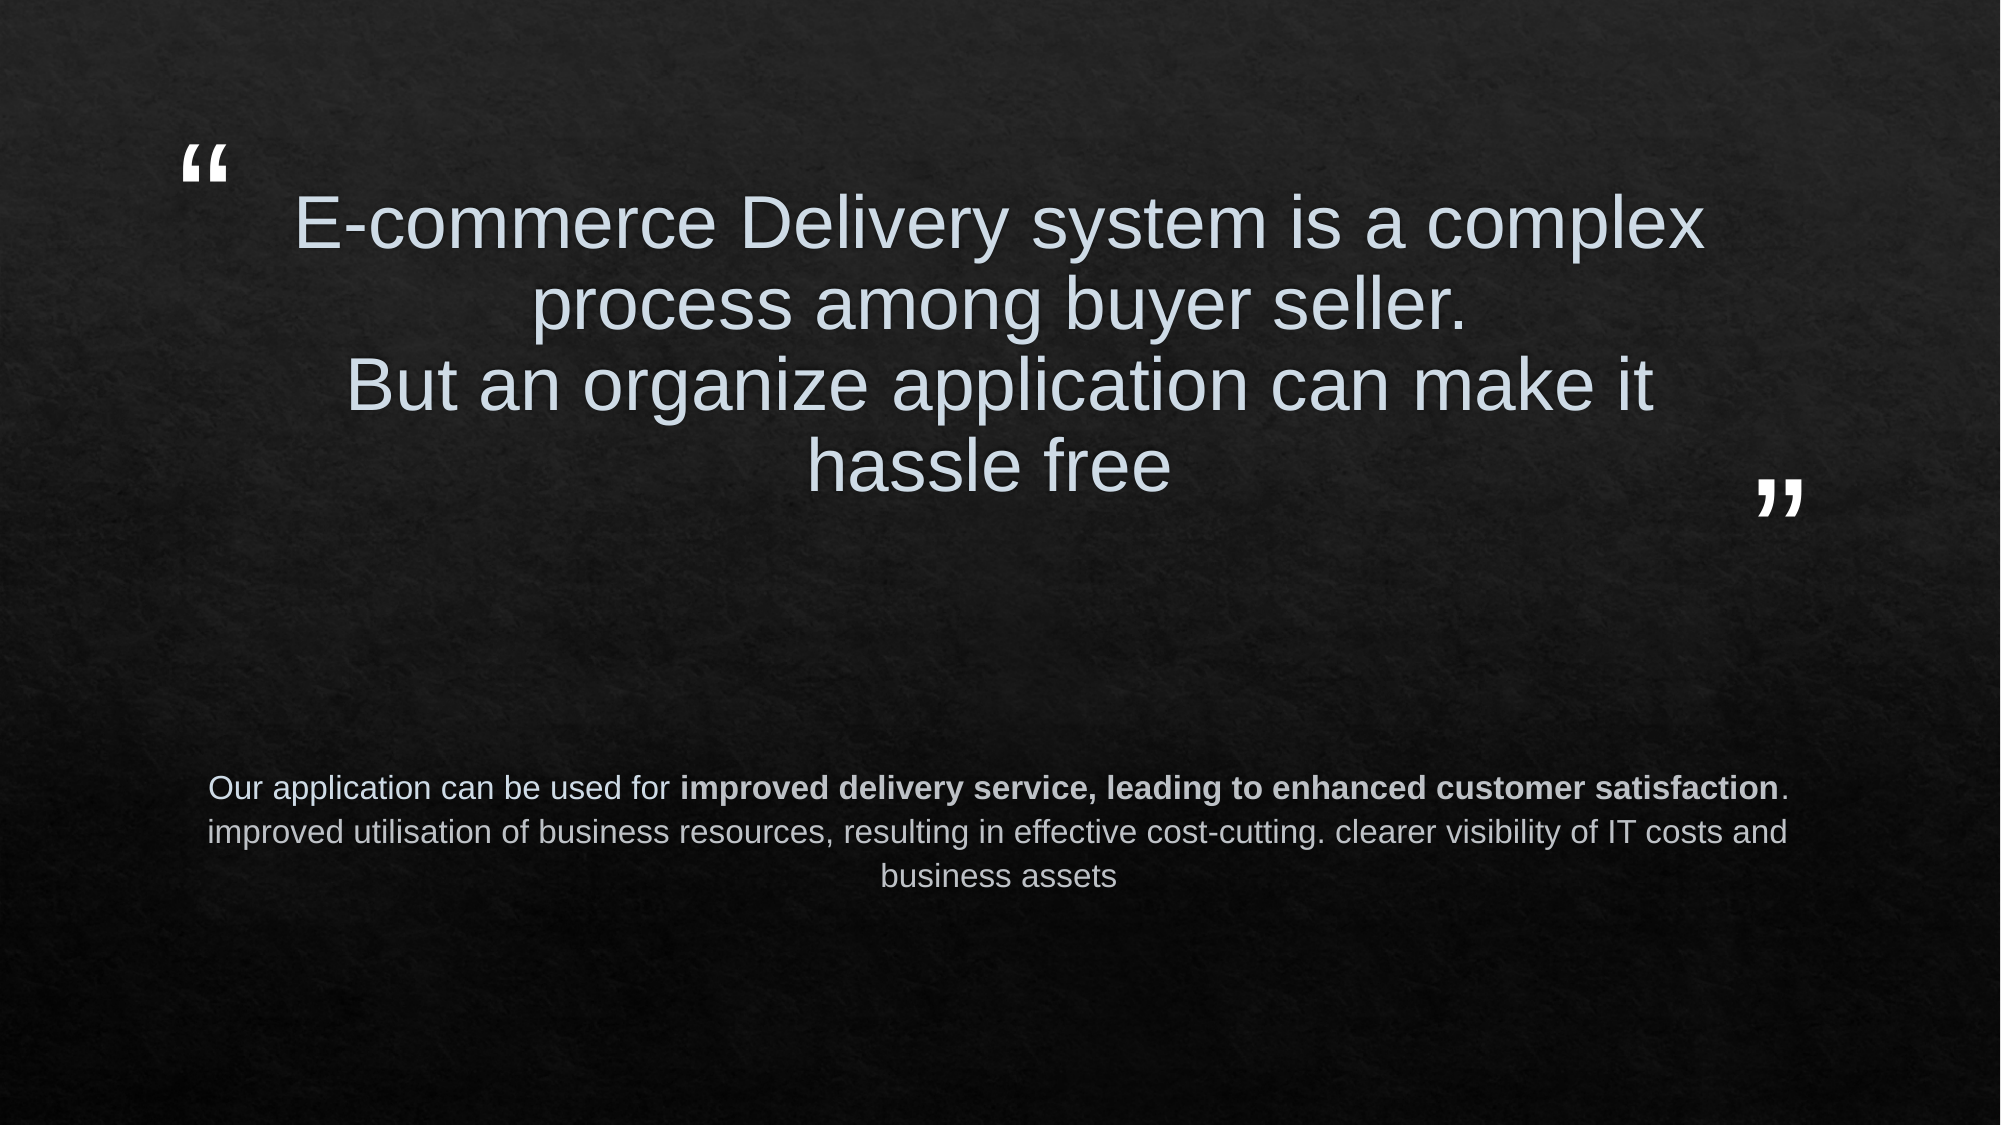

# E-commerce Delivery system is a complex process among buyer seller. But an organize application can make it hassle free
Our application can be used for improved delivery service, leading to enhanced customer satisfaction. improved utilisation of business resources, resulting in effective cost-cutting. clearer visibility of IT costs and business assets